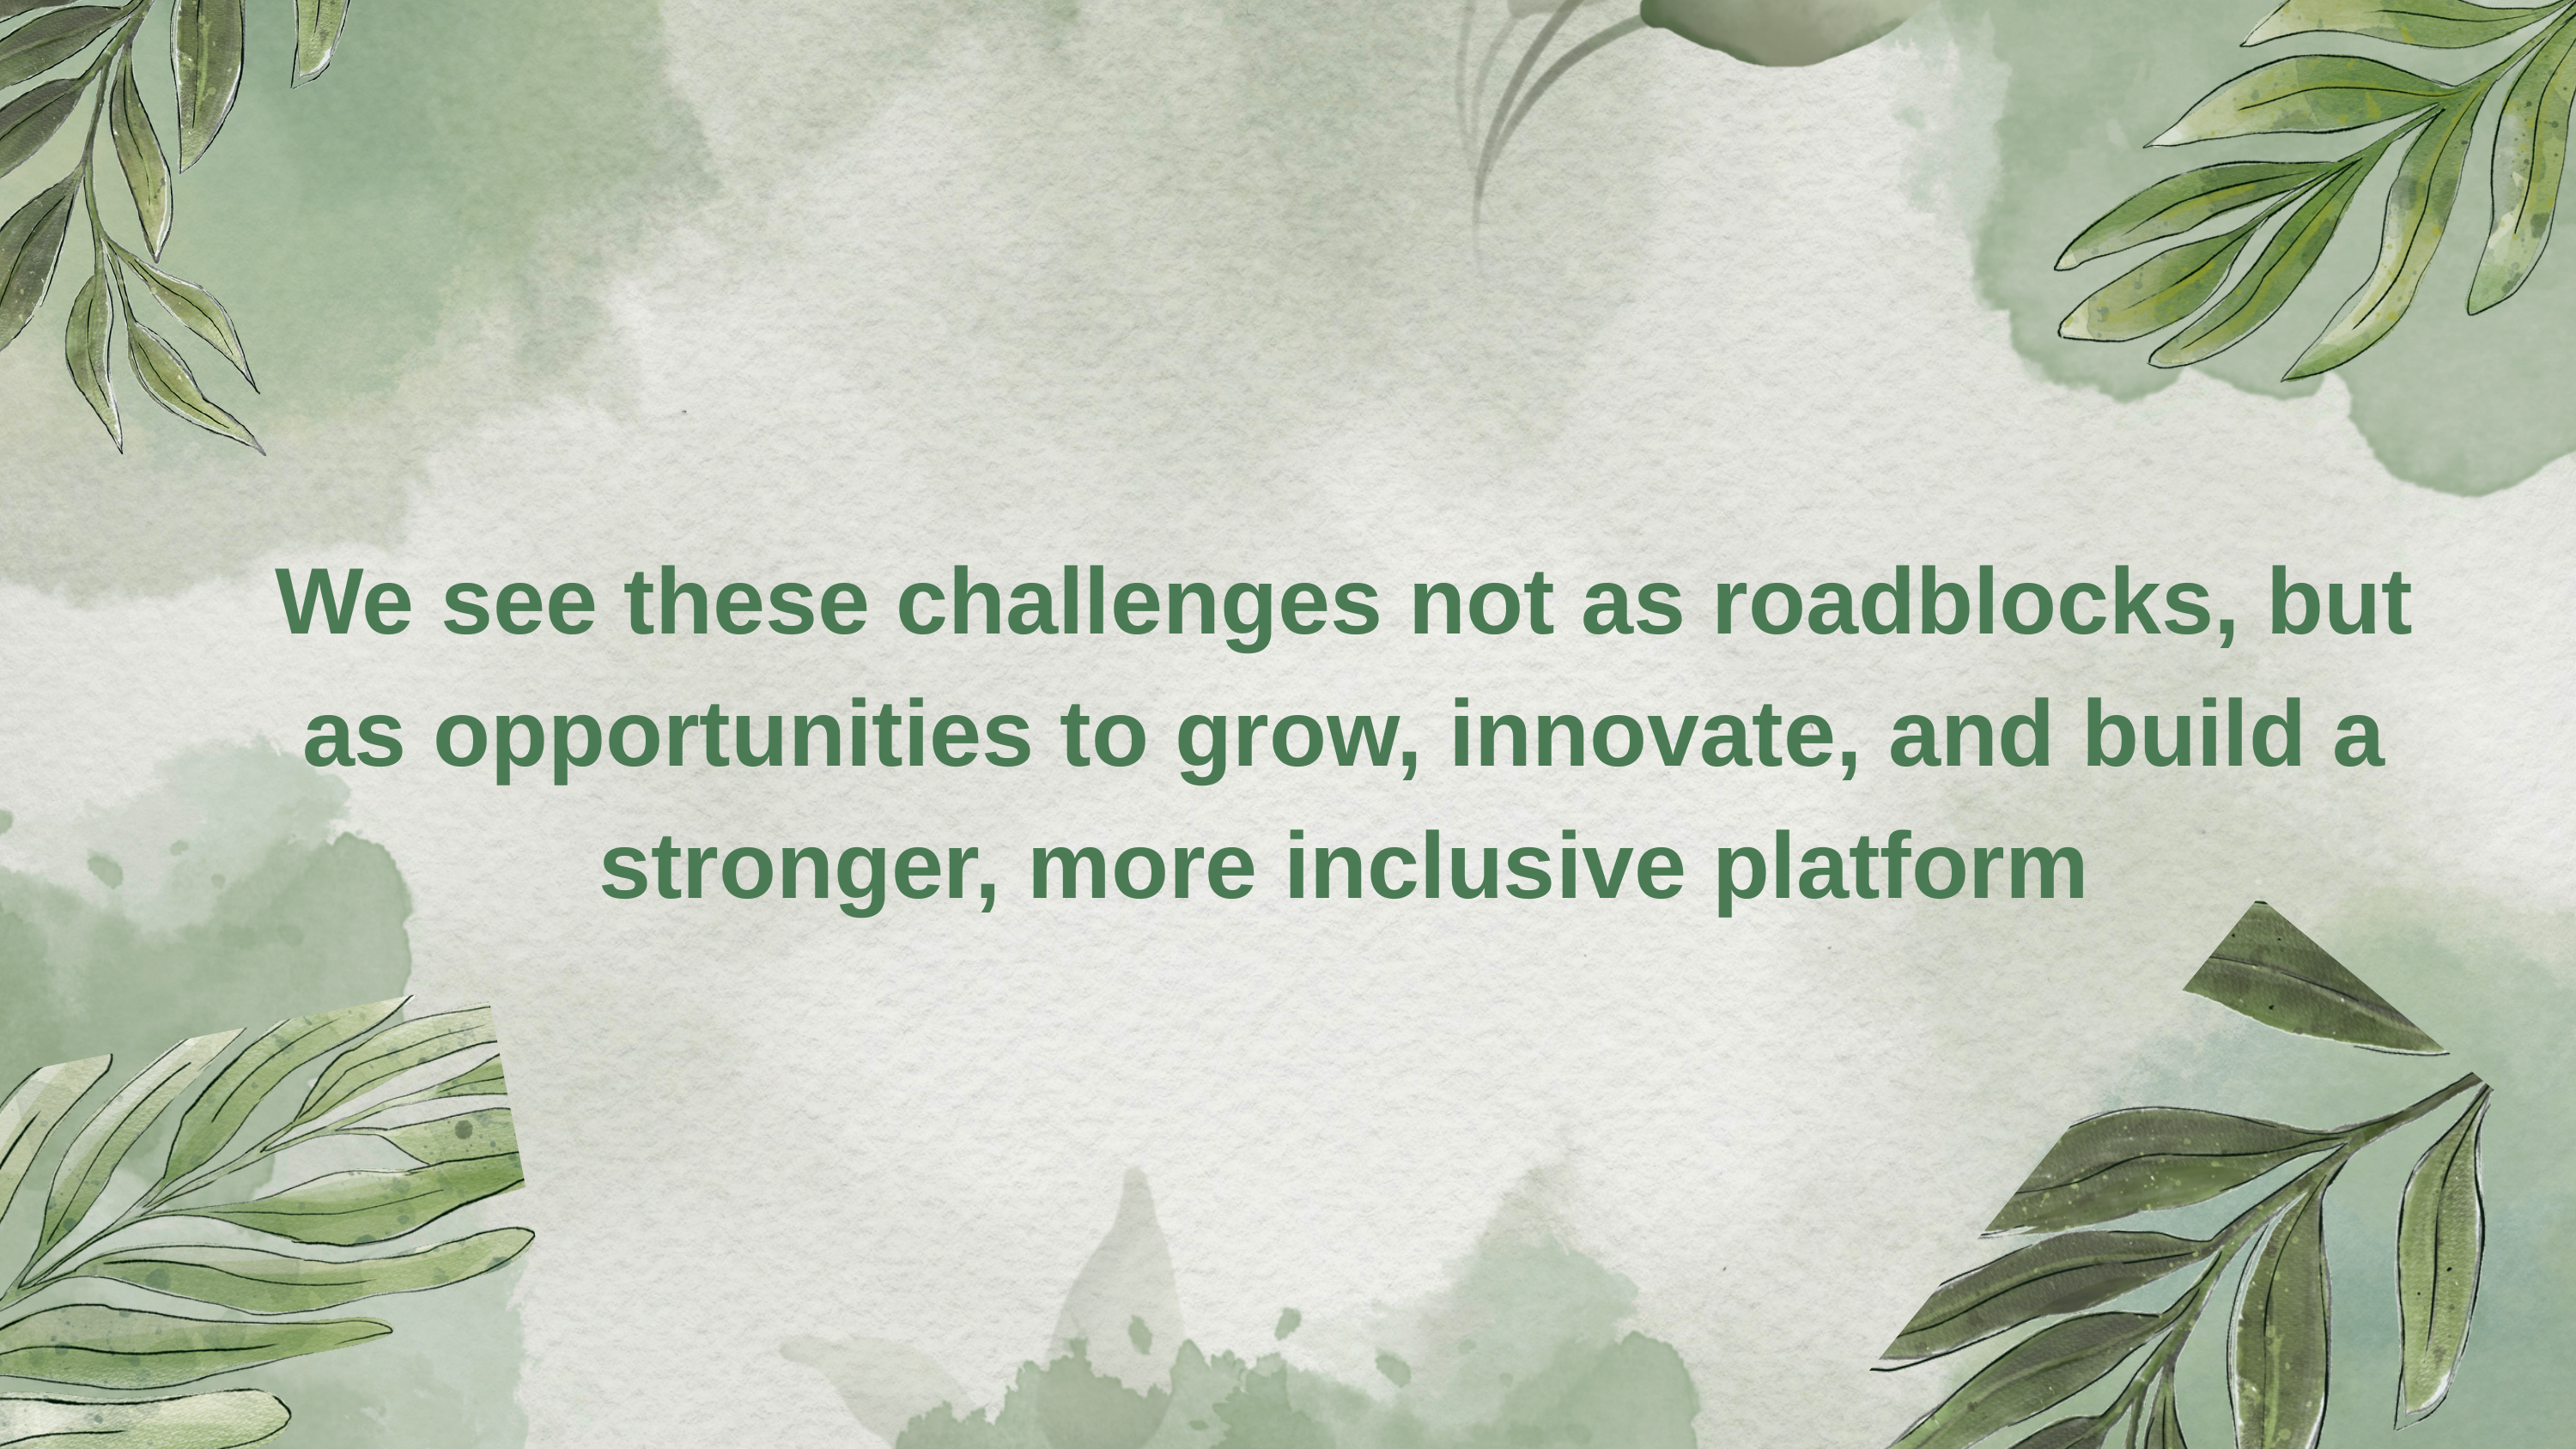

We see these challenges not as roadblocks, but as opportunities to grow, innovate, and build a stronger, more inclusive platform